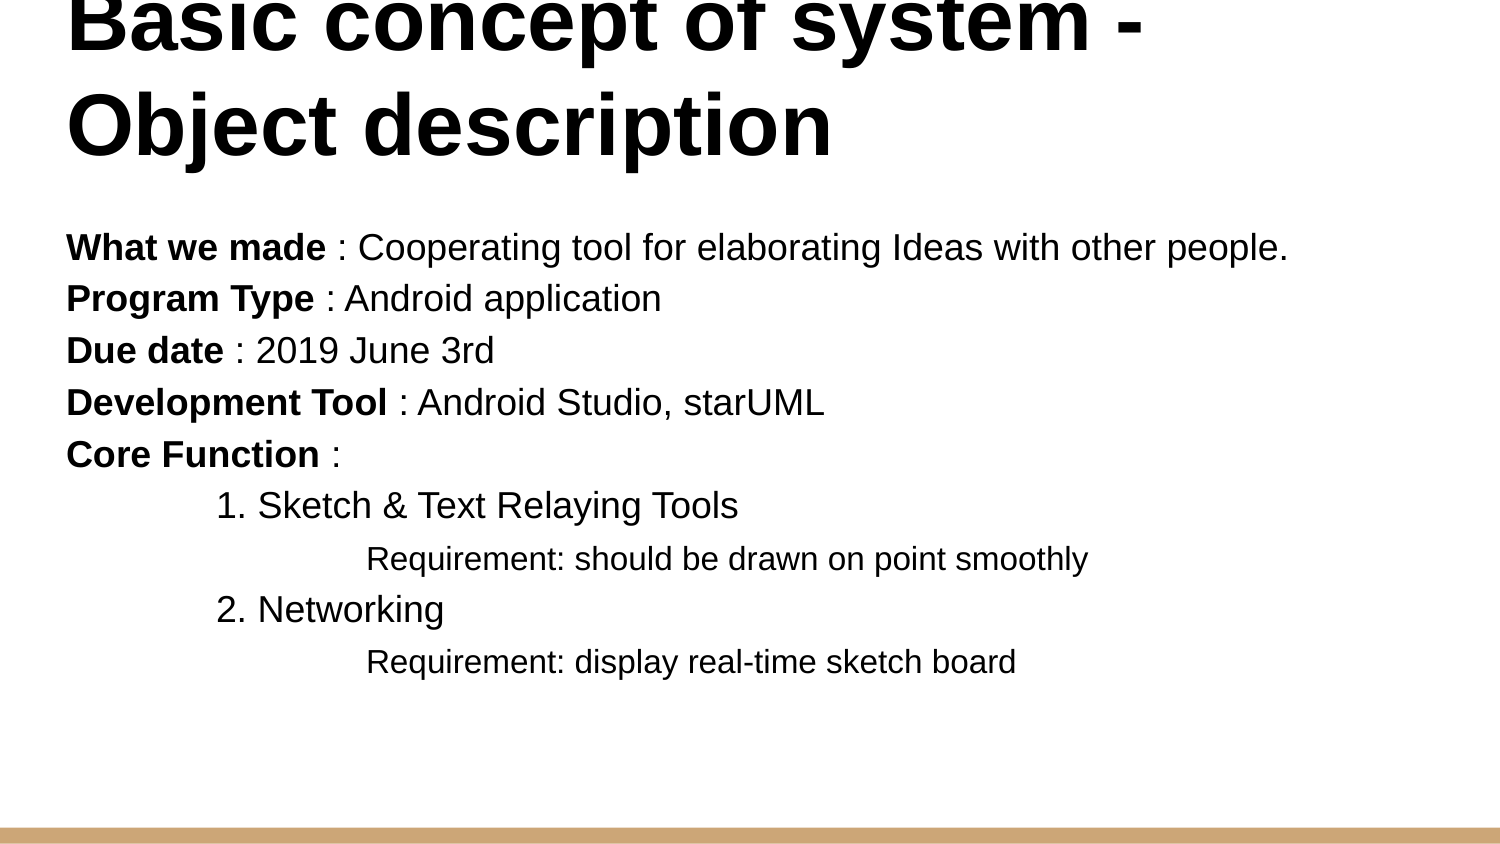

# Basic concept of system - Object description
What we made : Cooperating tool for elaborating Ideas with other people.
Program Type : Android application
Due date : 2019 June 3rd
Development Tool : Android Studio, starUML
Core Function :
  	1. Sketch & Text Relaying Tools
  		Requirement: should be drawn on point smoothly
  	2. Networking
  		Requirement: display real-time sketch board